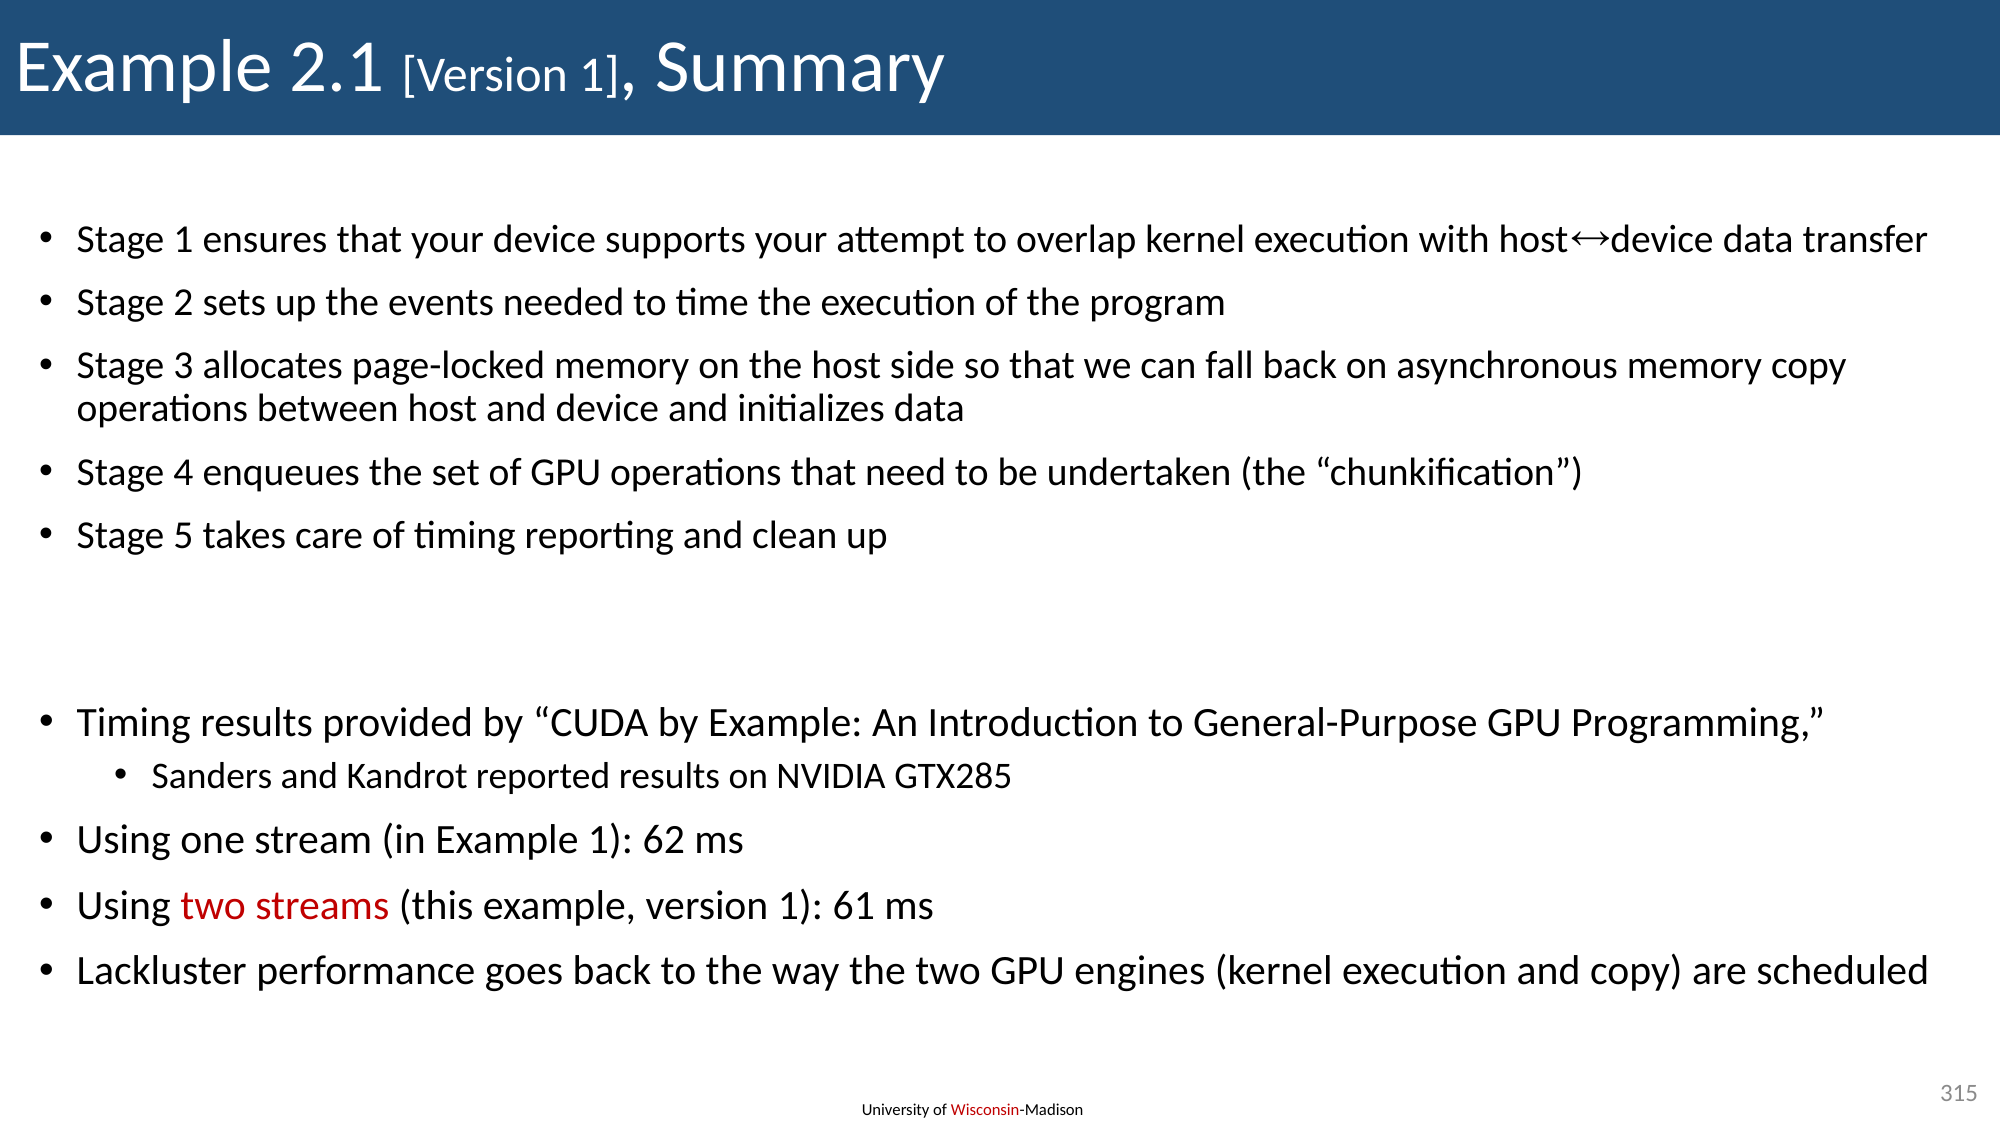

# Example 2.1 [Version 1], Summary
Stage 1 ensures that your device supports your attempt to overlap kernel execution with host↔device data transfer
Stage 2 sets up the events needed to time the execution of the program
Stage 3 allocates page-locked memory on the host side so that we can fall back on asynchronous memory copy operations between host and device and initializes data
Stage 4 enqueues the set of GPU operations that need to be undertaken (the “chunkification”)
Stage 5 takes care of timing reporting and clean up

Timing results provided by “CUDA by Example: An Introduction to General-Purpose GPU Programming,”
Sanders and Kandrot reported results on NVIDIA GTX285
Using one stream (in Example 1): 62 ms
Using two streams (this example, version 1): 61 ms
Lackluster performance goes back to the way the two GPU engines (kernel execution and copy) are scheduled

315